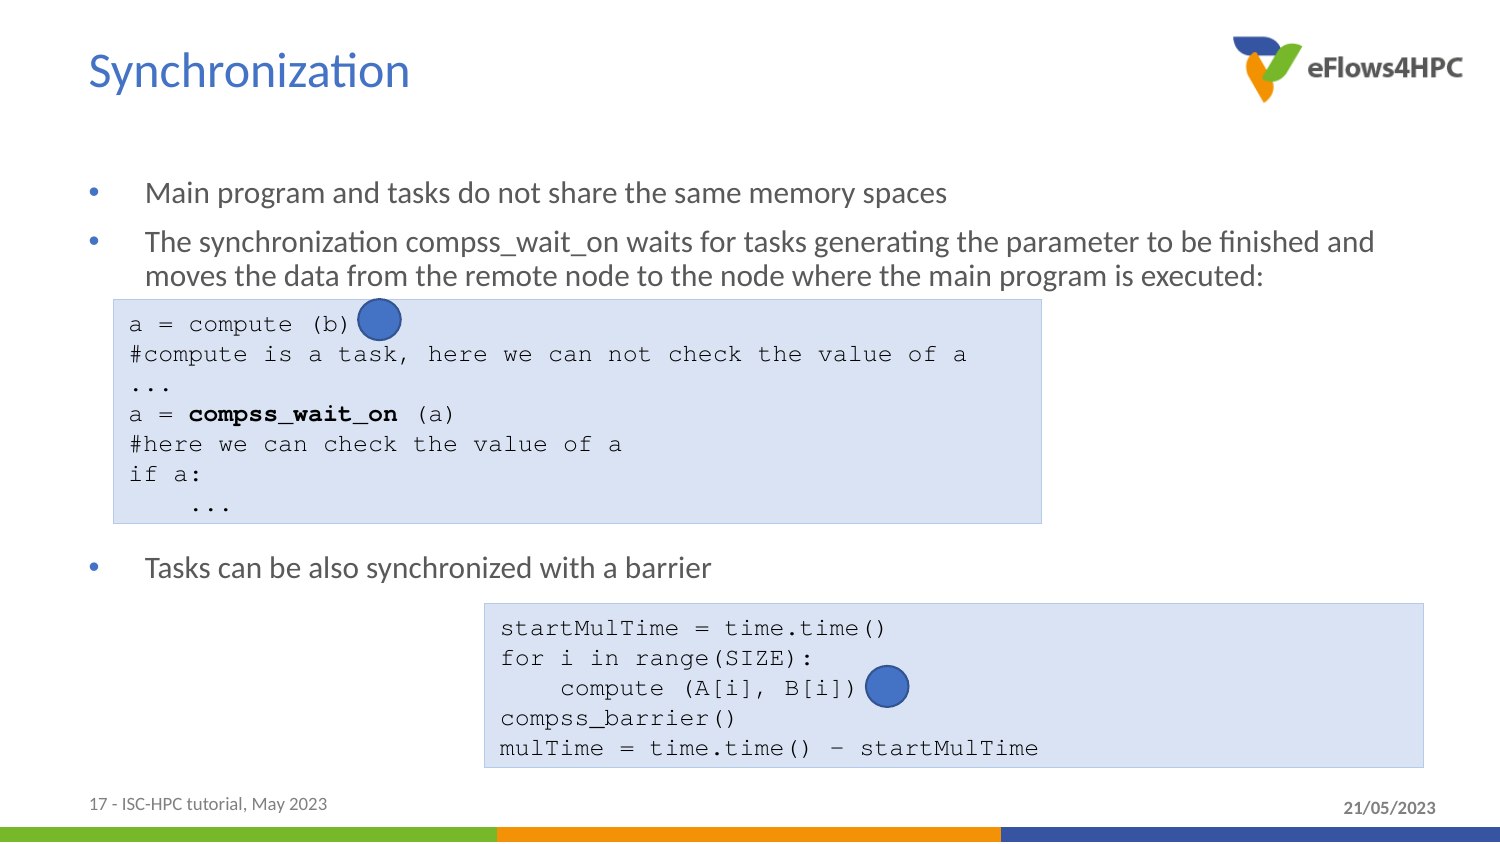

# Synchronization
Main program and tasks do not share the same memory spaces
The synchronization compss_wait_on waits for tasks generating the parameter to be finished and moves the data from the remote node to the node where the main program is executed:

Tasks can be also synchronized with a barrier
a = compute (b)
#compute is a task, here we can not check the value of a
...
a = compss_wait_on (a)
#here we can check the value of a
if a:
    ...

startMulTime = time.time()
for i in range(SIZE):
    compute (A[i], B[i])
compss_barrier()
mulTime = time.time() - startMulTime